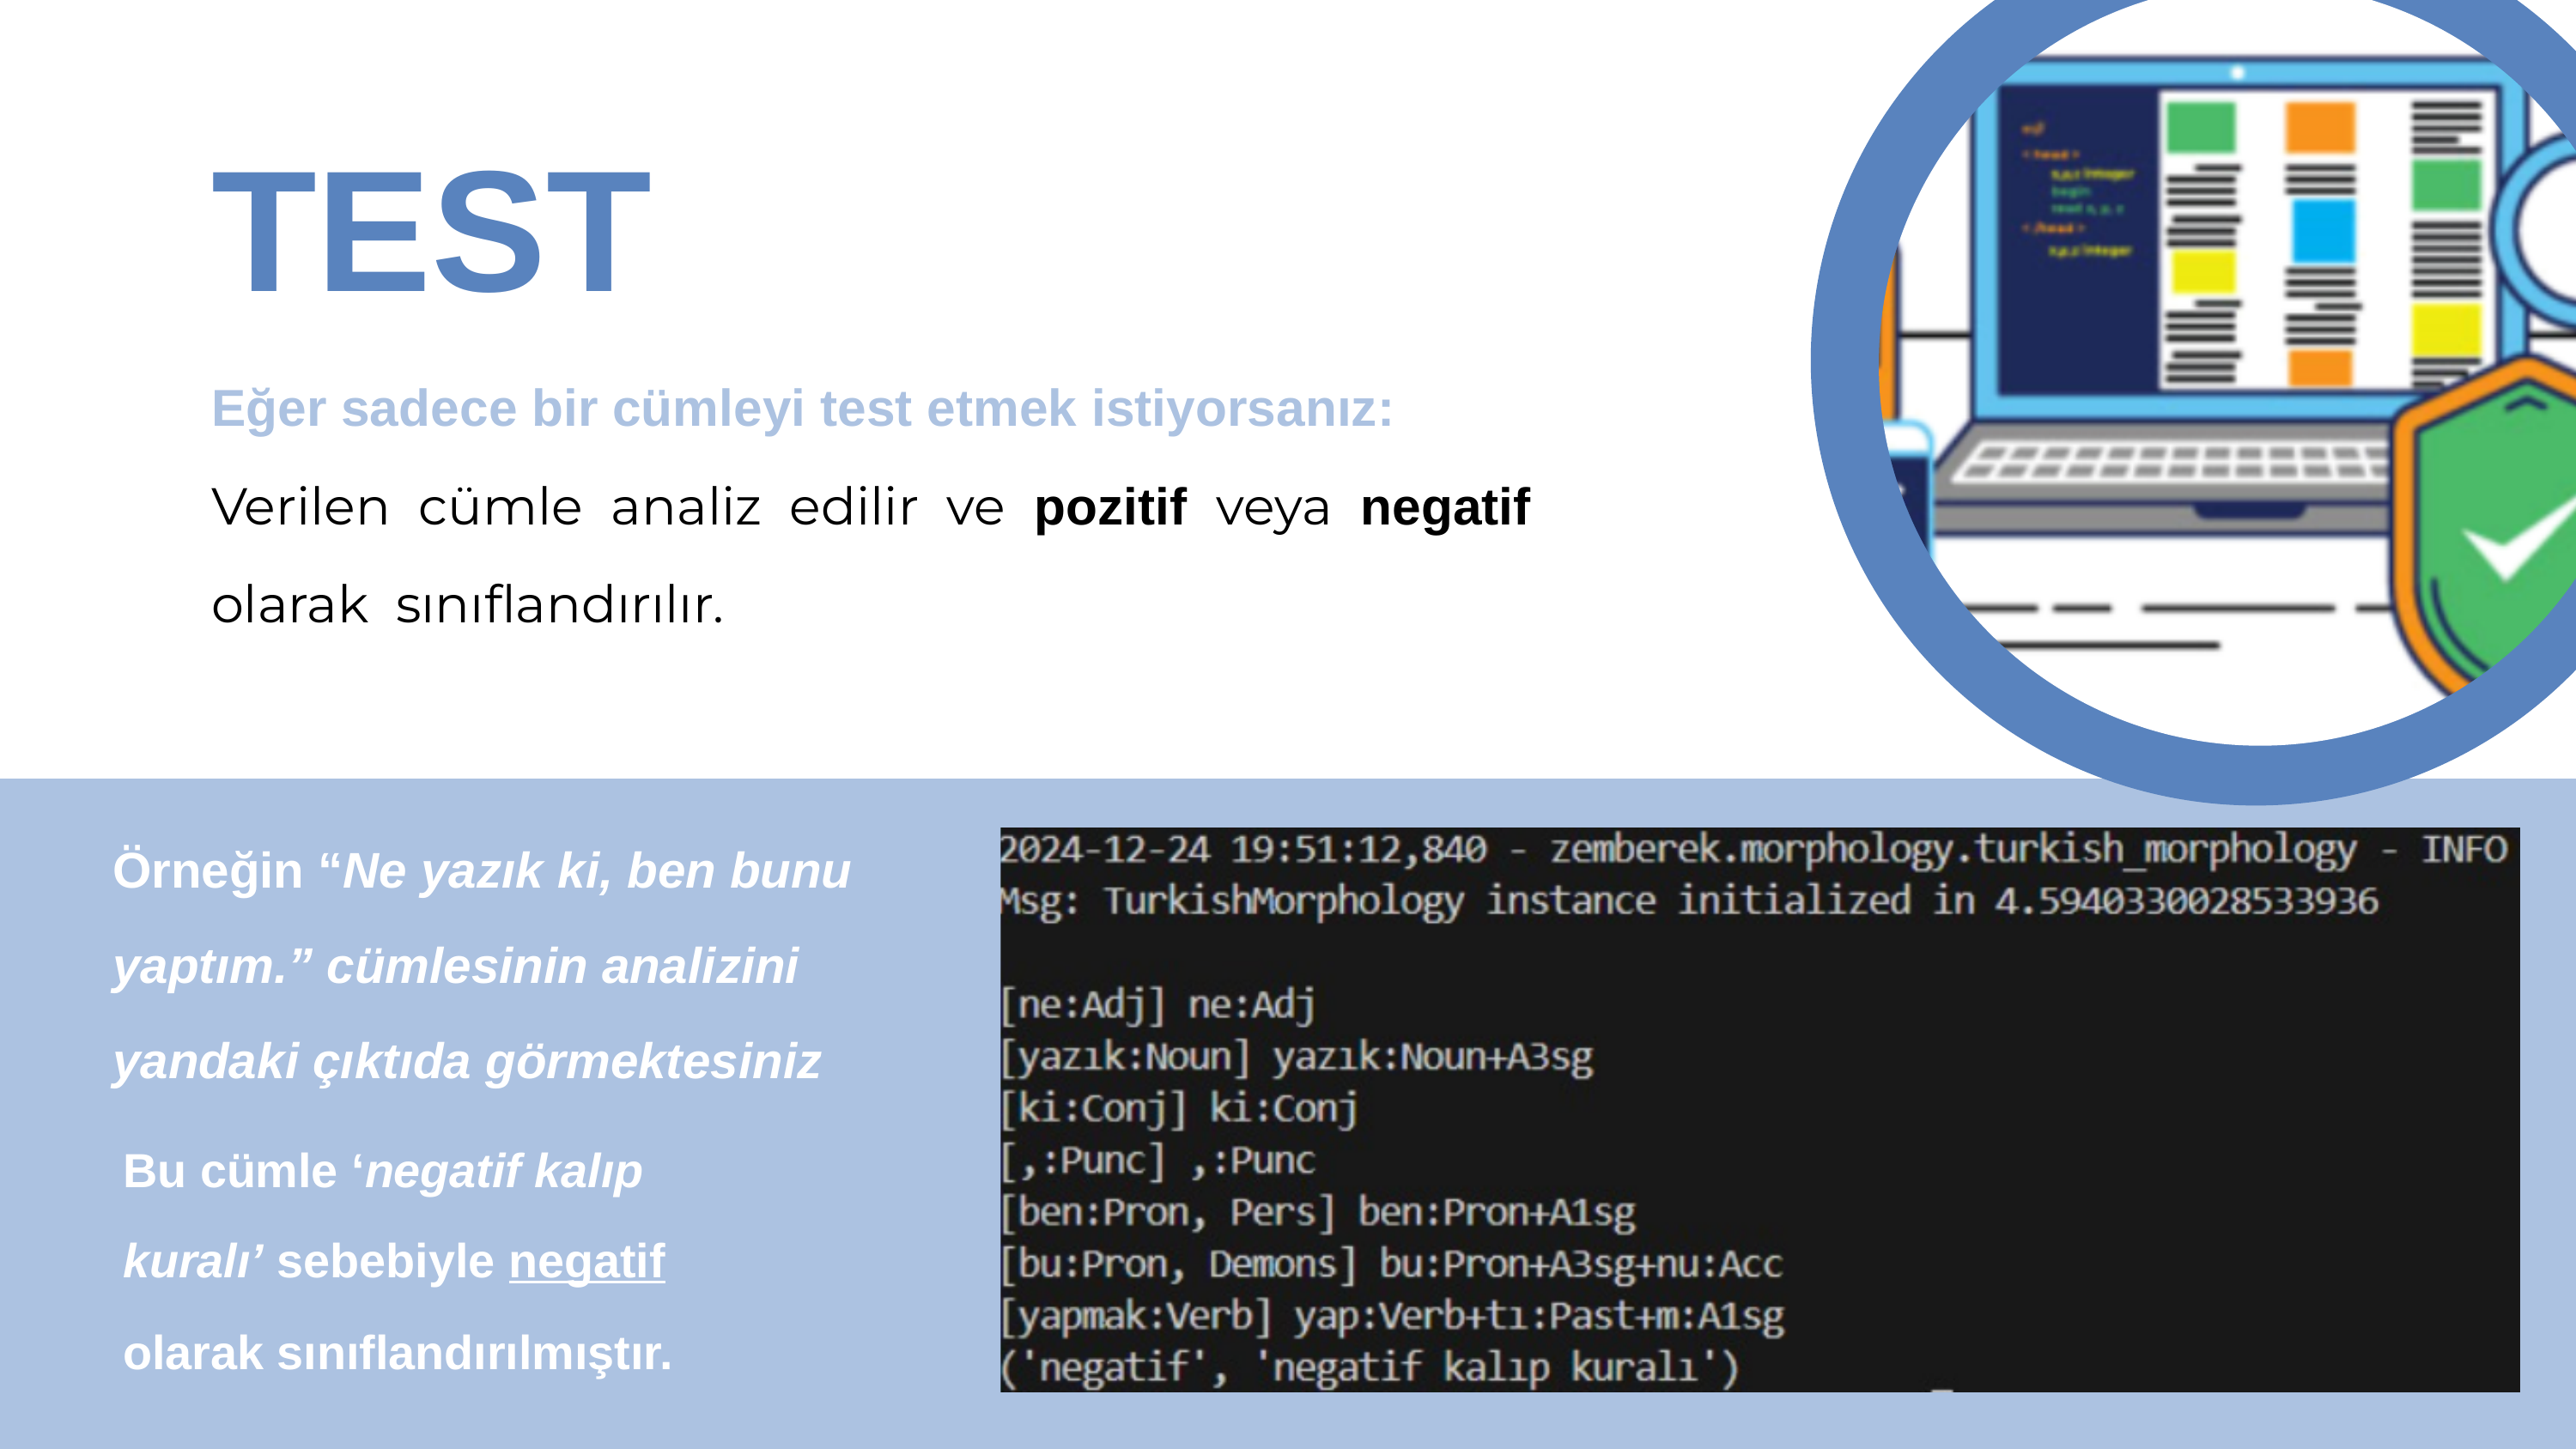

TEST
Eğer sadece bir cümleyi test etmek istiyorsanız:
Verilen cümle analiz edilir ve pozitif veya negatif olarak  sınıflandırılır.

Örneğin “Ne yazık ki, ben bunu yaptım.” cümlesinin analizini yandaki çıktıda görmektesiniz

Kullanıcı arayüzü ve deneyimi
Mobil Uygulama Tasarımı
Kullanıcı arayüzü (UI) ve kullanıcı deneyimi (UX) birbirini tamamlayan kavramlardır.
Mobil uygulama tasarımı, kullanıcıların uygulamanın kullanımı sırasını belirleyen önemli bir faktördür.
Bu cümle ‘negatif kalıp kuralı’ sebebiyle negatif olarak sınıflandırılmıştır.